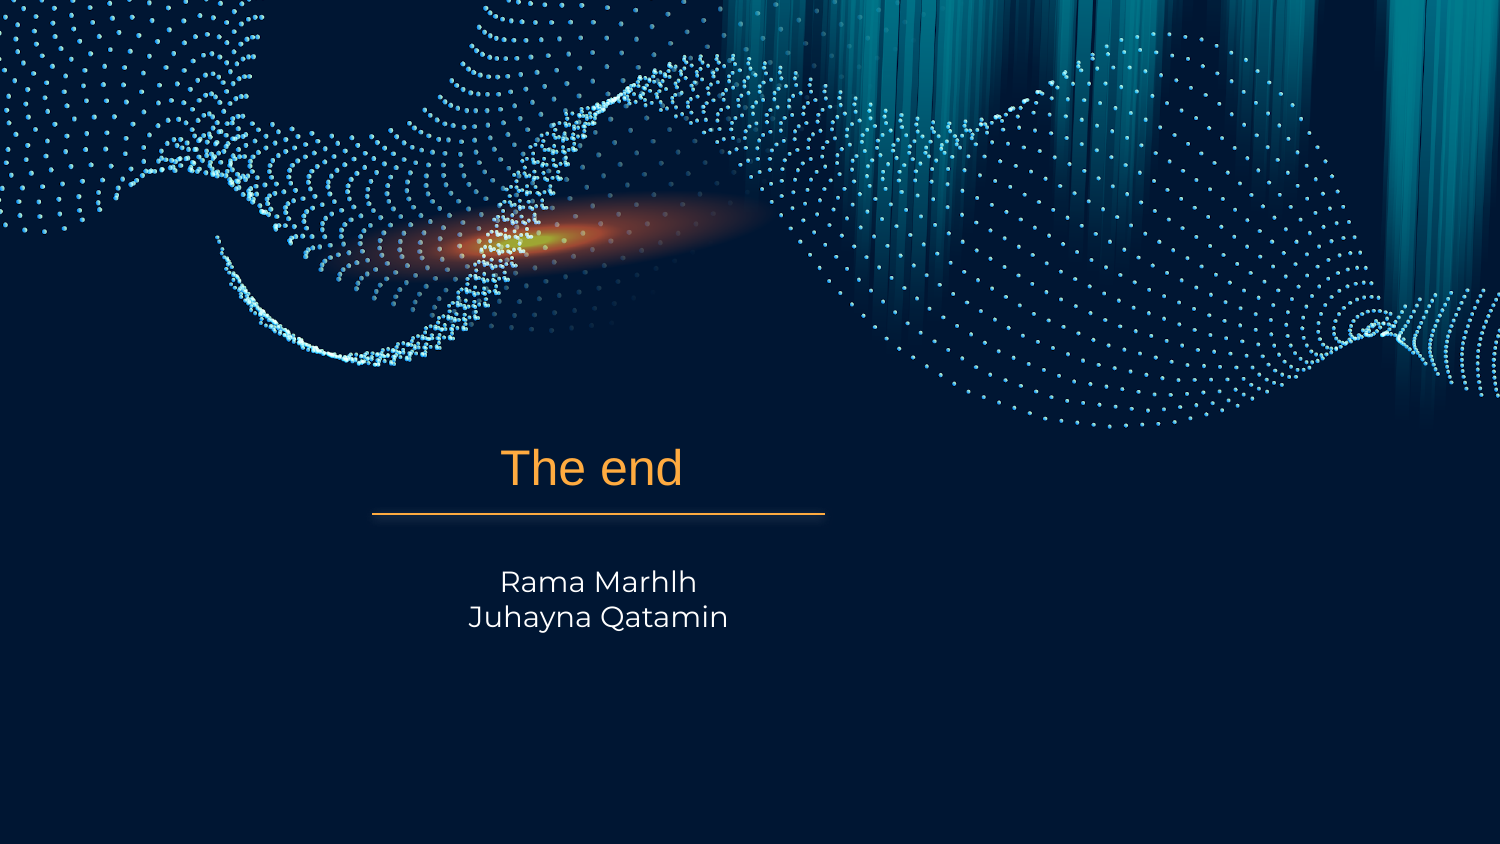

# The end
Rama Marhlh
Juhayna Qatamin